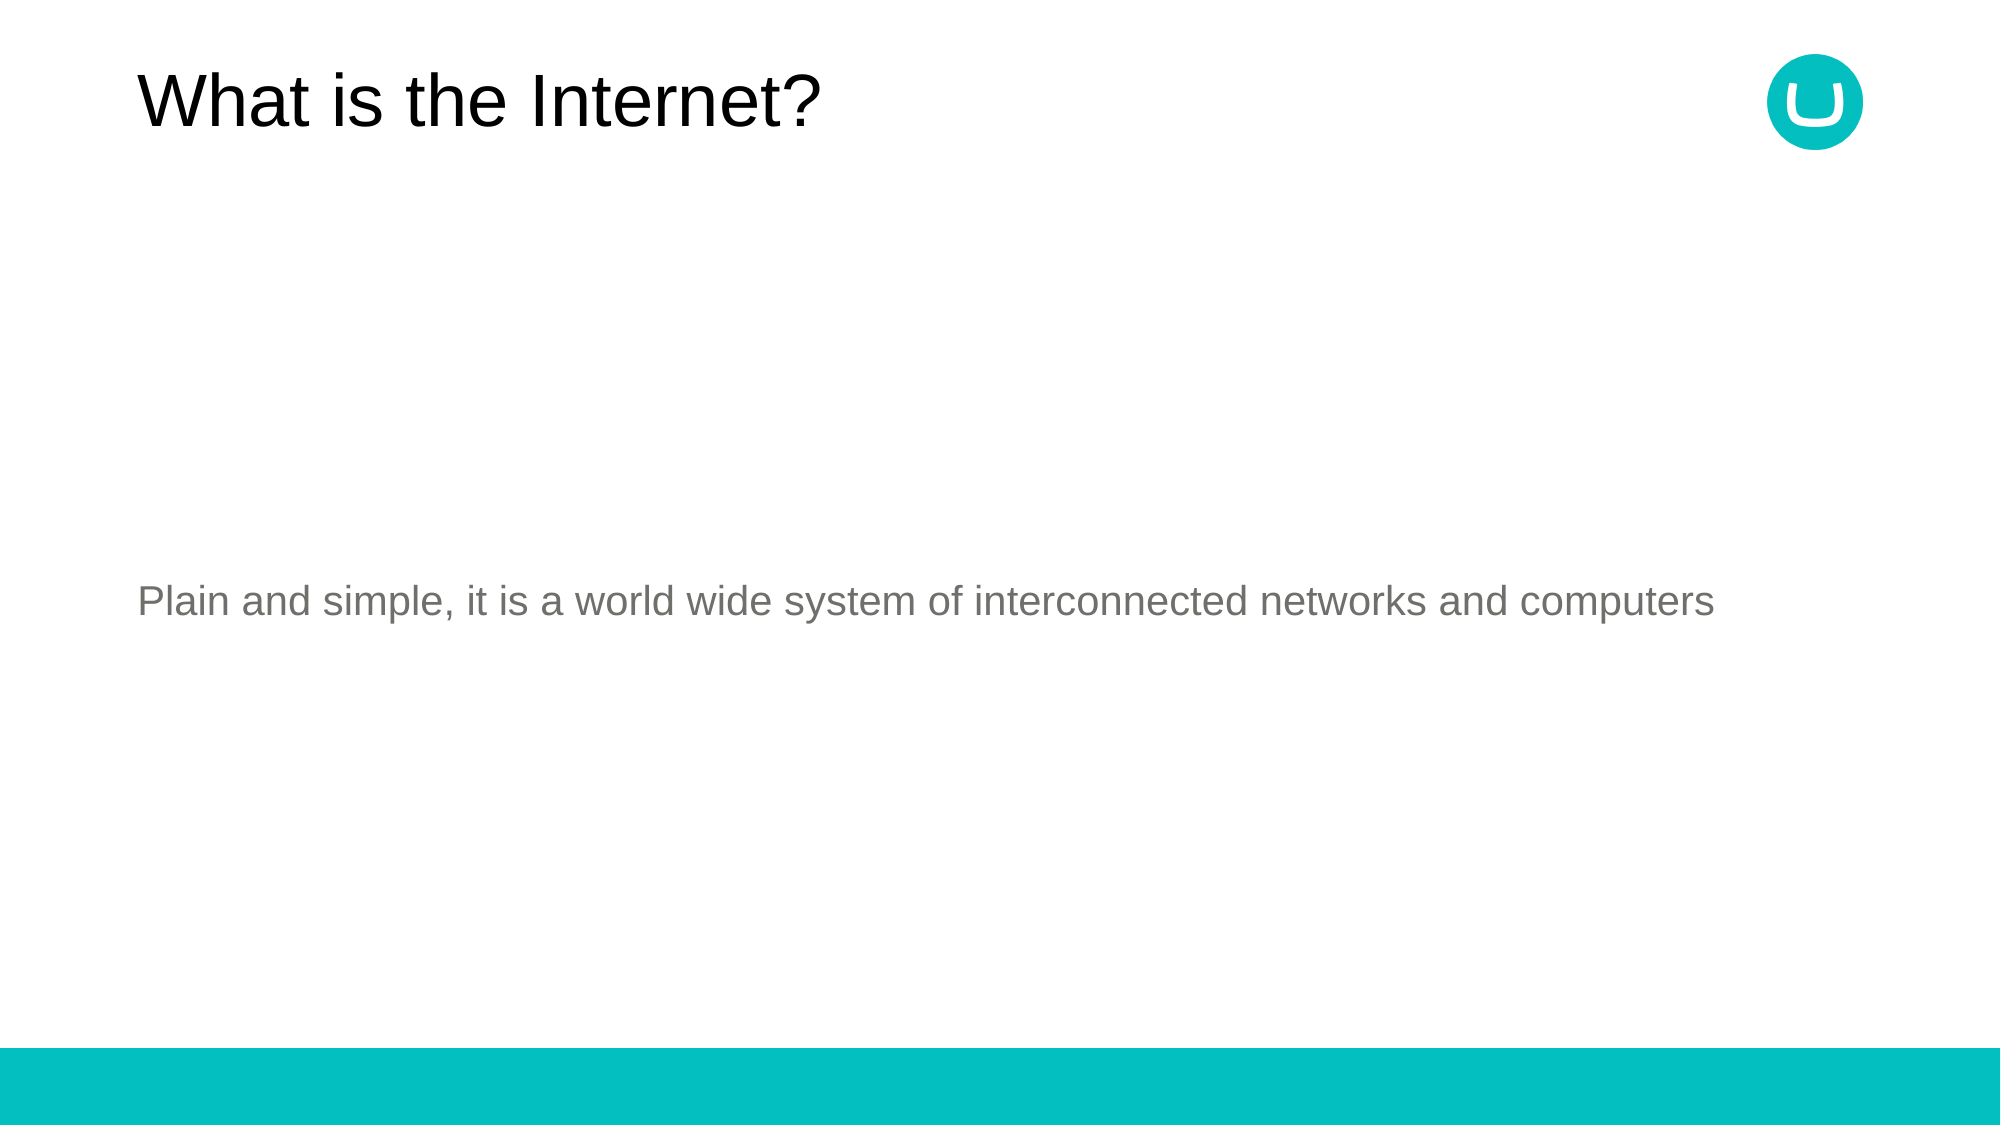

# What is the Internet?
Plain and simple, it is a world wide system of interconnected networks and computers